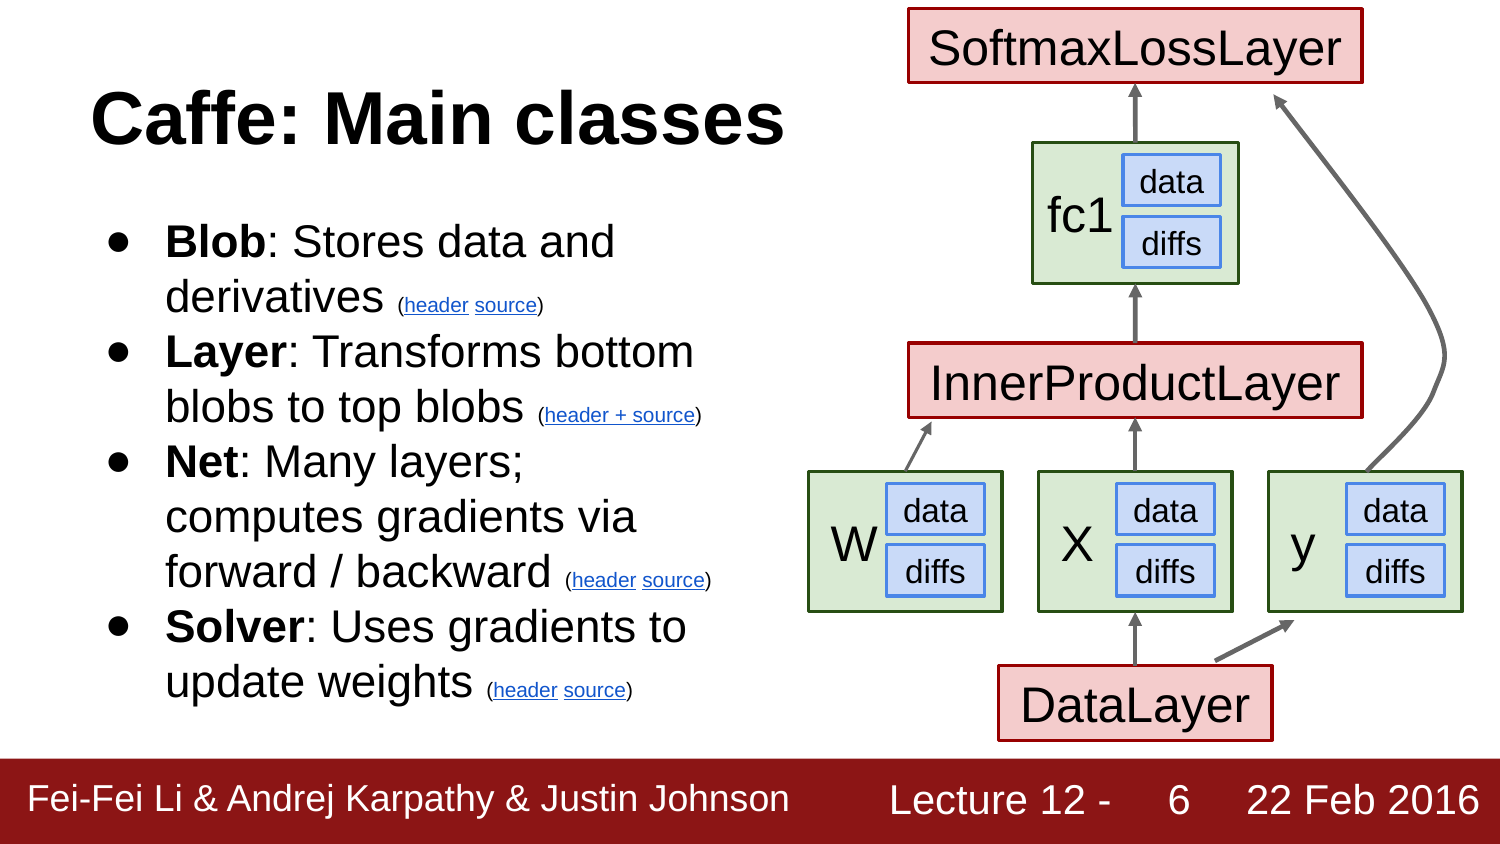

SoftmaxLossLayer
Caffe: Main classes

data
fc1
Blob: Stores data and derivatives (header source)
Layer: Transforms bottom blobs to top blobs (header + source)
Net: Many layers; computes gradients via forward / backward (header source)
Solver: Uses gradients to update weights (header source)
diffs
InnerProductLayer

data
data
data
W
X
y
diffs
diffs
diffs
DataLayer
6